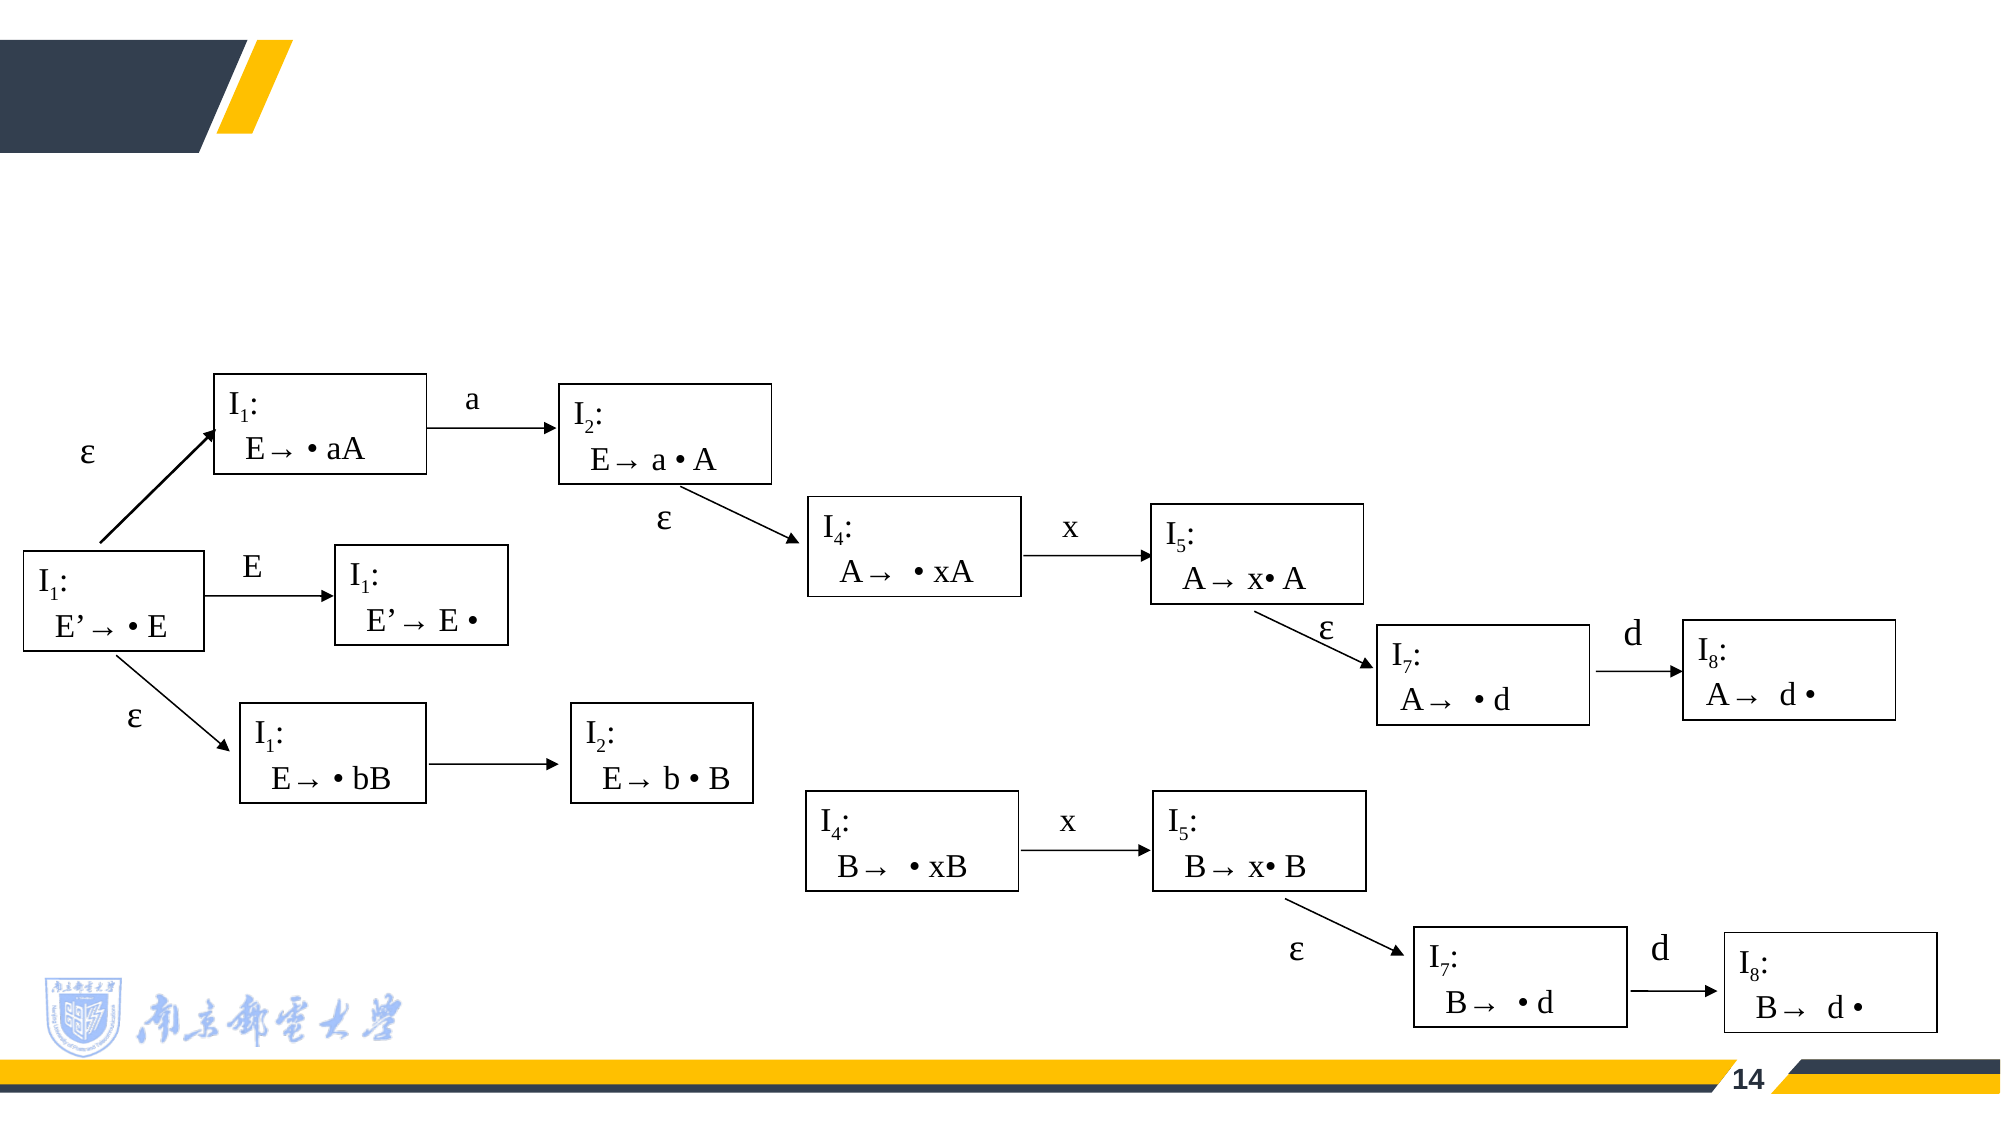

a

I1:
  E→ • aA
I2:
  E→ a • A
ε
ε

I4:
  A→  • xA
x

I5:
  A→ x• A
E

I1:
  E’→ E •
I1:
  E’→ • E
ε
d

I8:
 A→  d •
I7:
 A→  • d

ε
I1:
  E→ • bB
I2:
  E→ b • B

I4:
  B→  • xB
x

I5:
  B→ x• B

ε
d
I7:
  B→  • d

I8:
  B→  d •
14